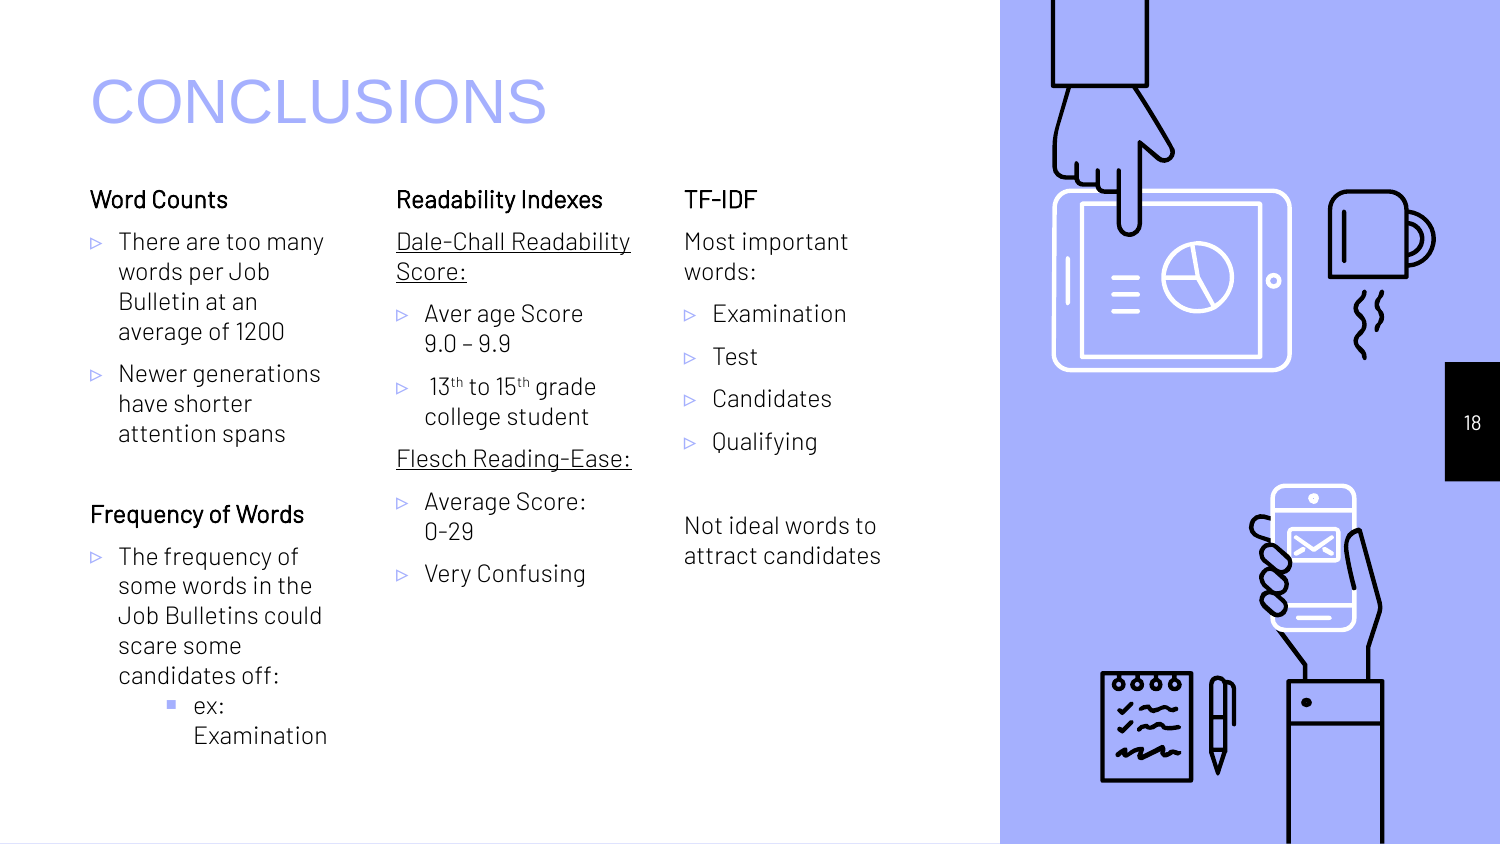

# CONCLUSIONS
TF-IDF
Most important words:
Examination
Test
Candidates
Qualifying

Not ideal words to attract candidates
Word Counts
There are too many words per Job Bulletin at an average of 1200
Newer generations have shorter attention spans
Readability Indexes
Dale-Chall Readability Score:
Aver age Score     9.0 – 9.9
 13th to 15th grade college student
Flesch Reading-Ease:
Average Score:      0-29
Very Confusing
18
Frequency of Words
The frequency of some words in the Job Bulletins could scare some candidates off:
ex: Examination